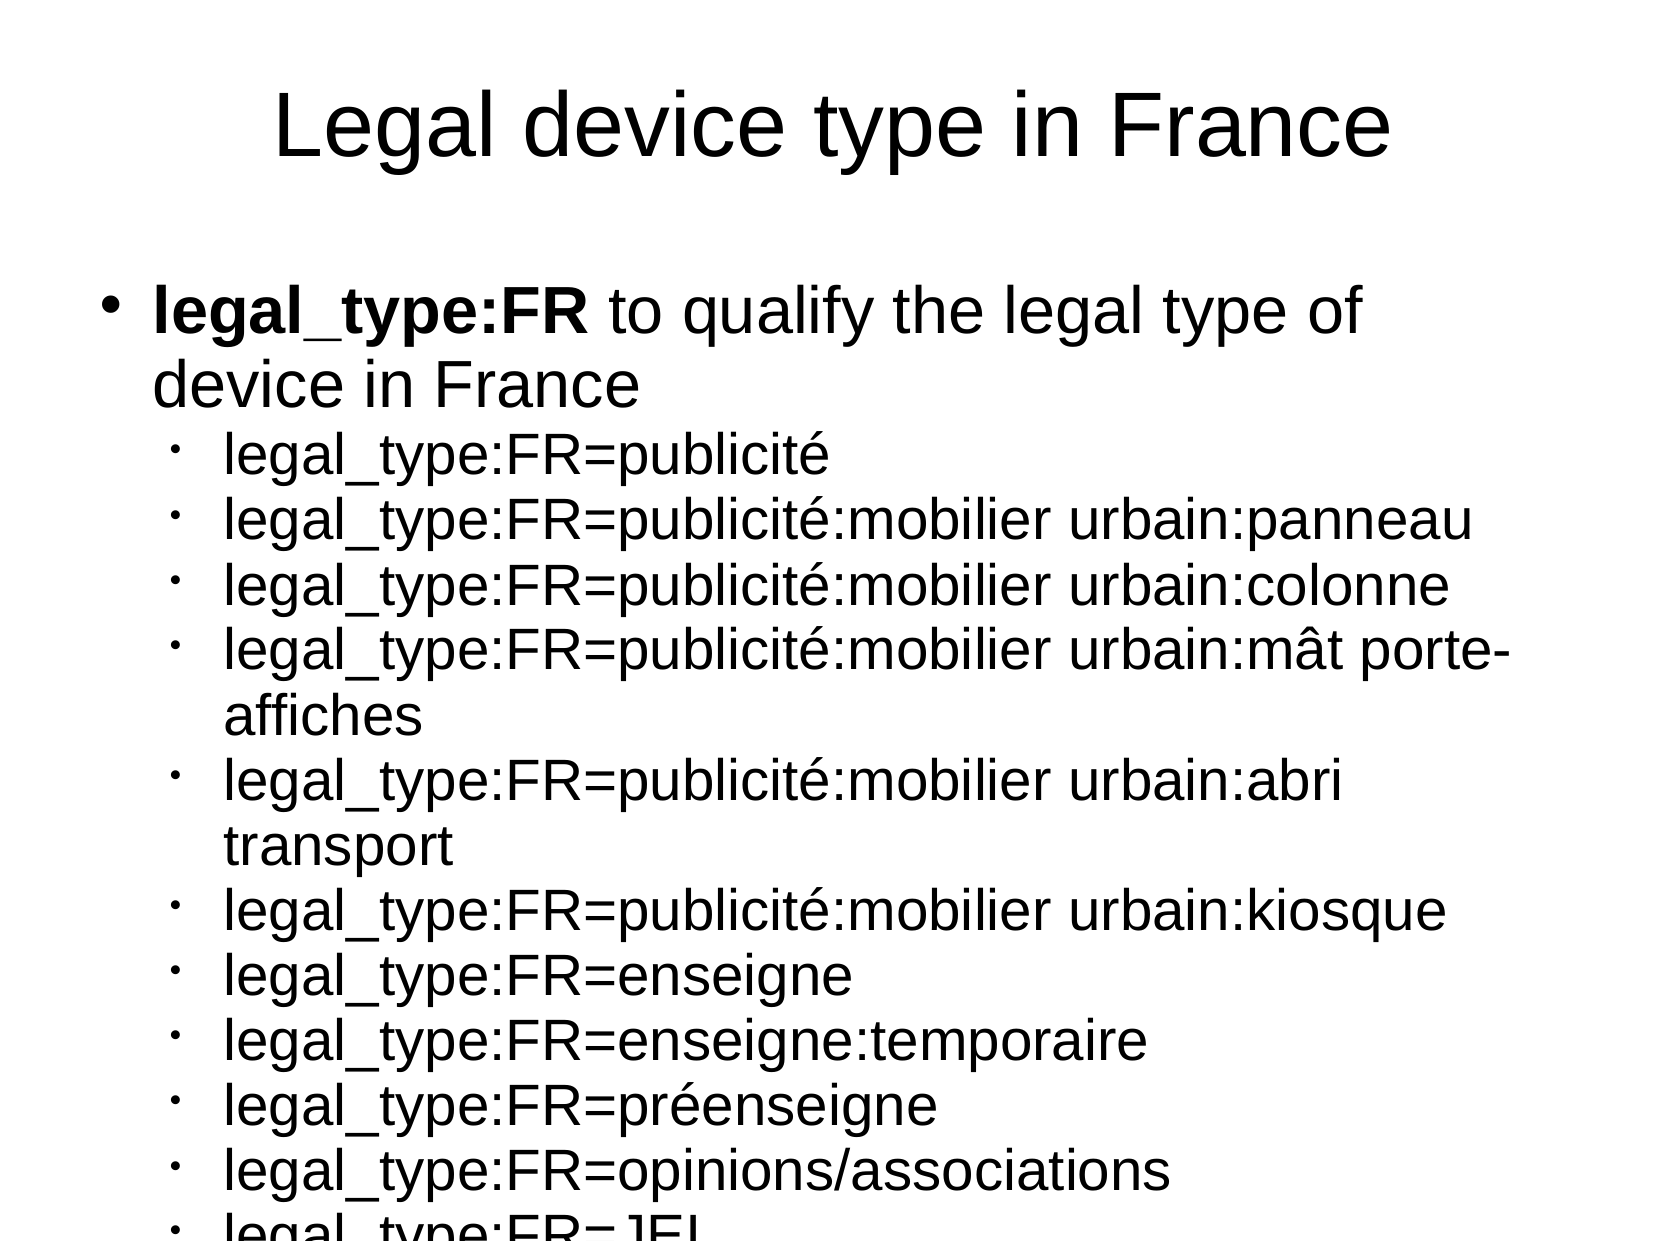

Legal device type in France

legal_type:FR to qualify the legal type of device in France
legal_type:FR=publicité
legal_type:FR=publicité:mobilier urbain:panneau
legal_type:FR=publicité:mobilier urbain:colonne
legal_type:FR=publicité:mobilier urbain:mât porte-affiches
legal_type:FR=publicité:mobilier urbain:abri transport
legal_type:FR=publicité:mobilier urbain:kiosque
legal_type:FR=enseigne
legal_type:FR=enseigne:temporaire
legal_type:FR=préenseigne
legal_type:FR=opinions/associations
legal_type:FR=JEI